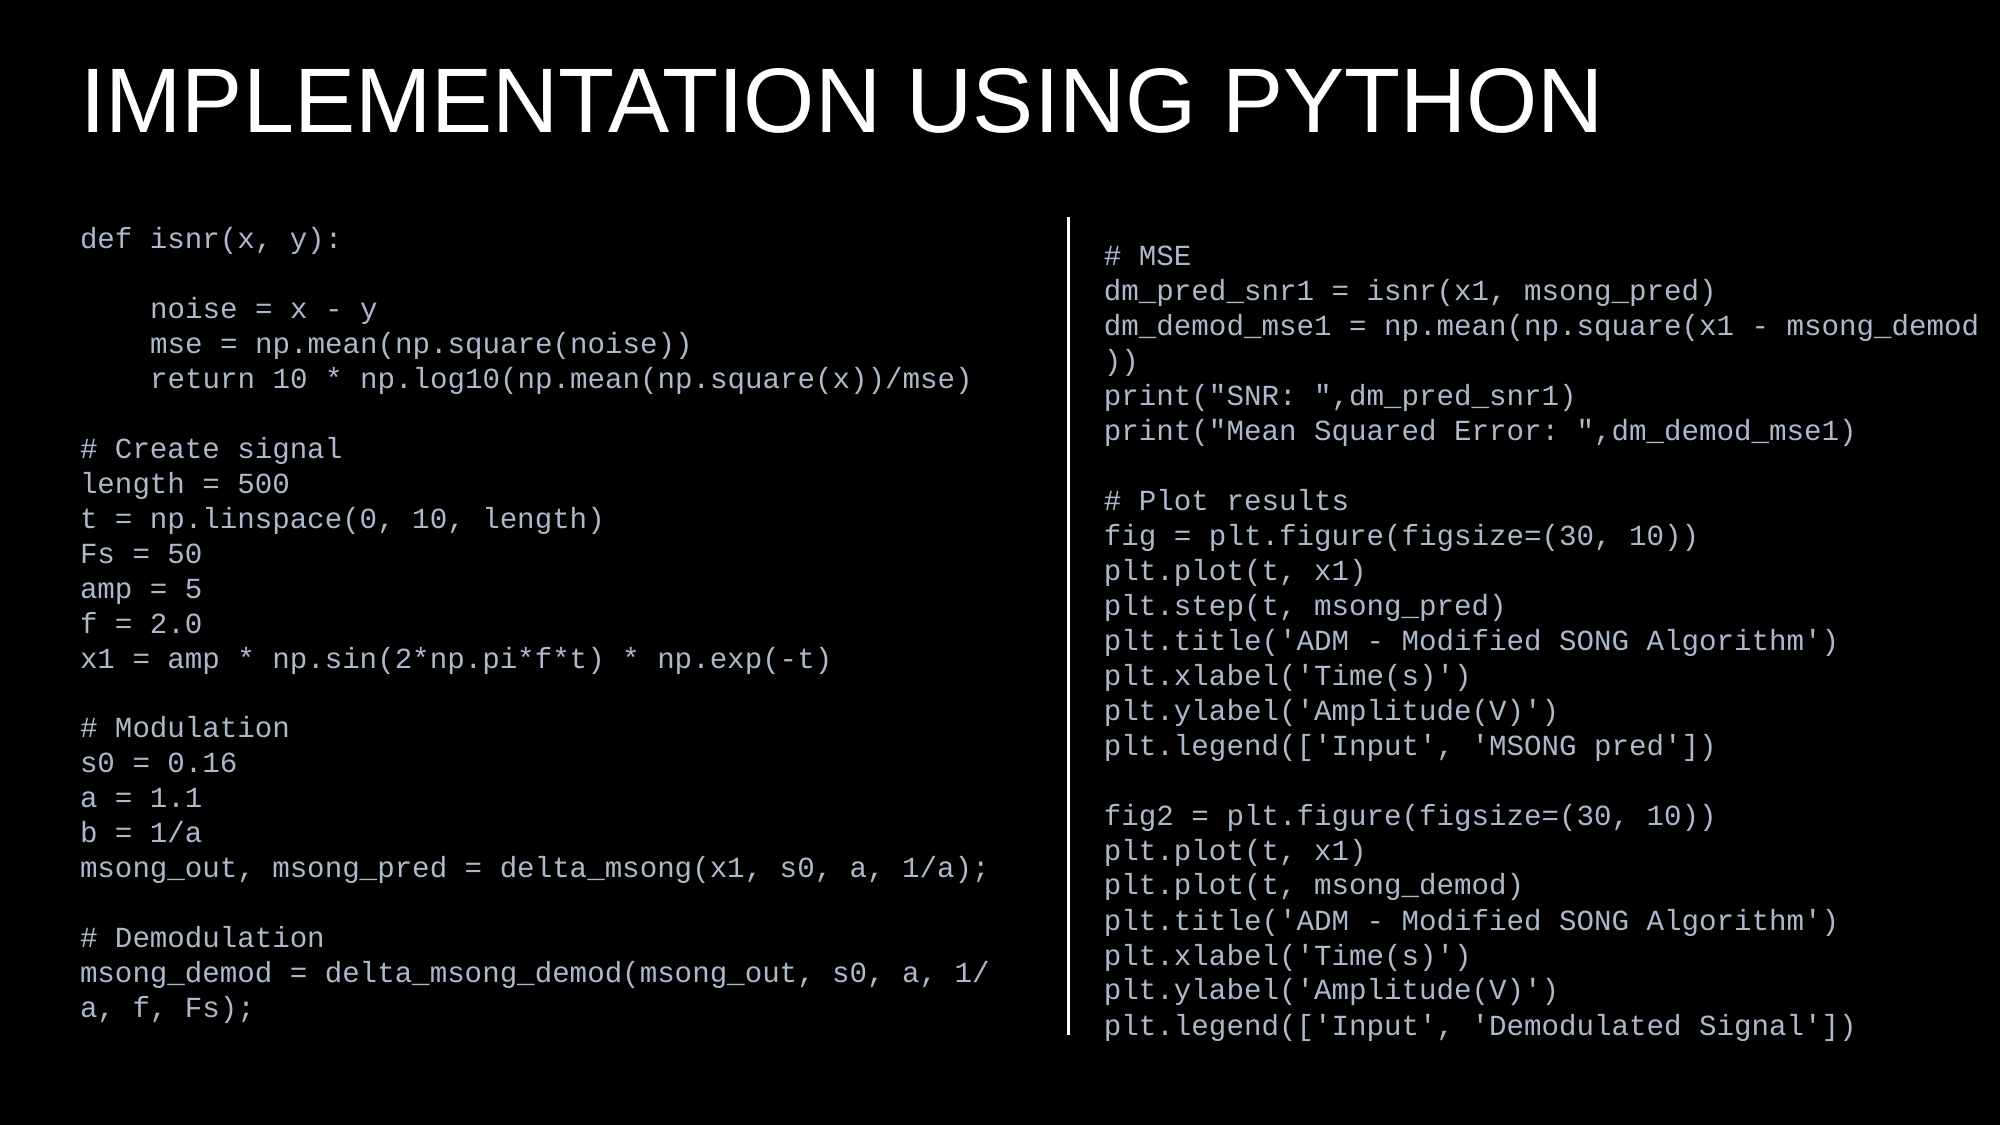

# IMPLEMENTATION USING PYTHON
def isnr(x, y):

    noise = x - y
    mse = np.mean(np.square(noise))
    return 10 * np.log10(np.mean(np.square(x))/mse)
# Create signal
length = 500
t = np.linspace(0, 10, length)
Fs = 50
amp = 5
f = 2.0
x1 = amp * np.sin(2*np.pi*f*t) * np.exp(-t)
# Modulation
s0 = 0.16
a = 1.1
b = 1/a
msong_out, msong_pred = delta_msong(x1, s0, a, 1/a);
# Demodulation
msong_demod = delta_msong_demod(msong_out, s0, a, 1/a, f, Fs);
# MSE
dm_pred_snr1 = isnr(x1, msong_pred)
dm_demod_mse1 = np.mean(np.square(x1 - msong_demod))
print("SNR: ",dm_pred_snr1)
print("Mean Squared Error: ",dm_demod_mse1)
# Plot results
fig = plt.figure(figsize=(30, 10))
plt.plot(t, x1)
plt.step(t, msong_pred)
plt.title('ADM - Modified SONG Algorithm')
plt.xlabel('Time(s)')
plt.ylabel('Amplitude(V)')
plt.legend(['Input', 'MSONG pred'])
fig2 = plt.figure(figsize=(30, 10))
plt.plot(t, x1)
plt.plot(t, msong_demod)
plt.title('ADM - Modified SONG Algorithm')
plt.xlabel('Time(s)')
plt.ylabel('Amplitude(V)')
plt.legend(['Input', 'Demodulated Signal'])